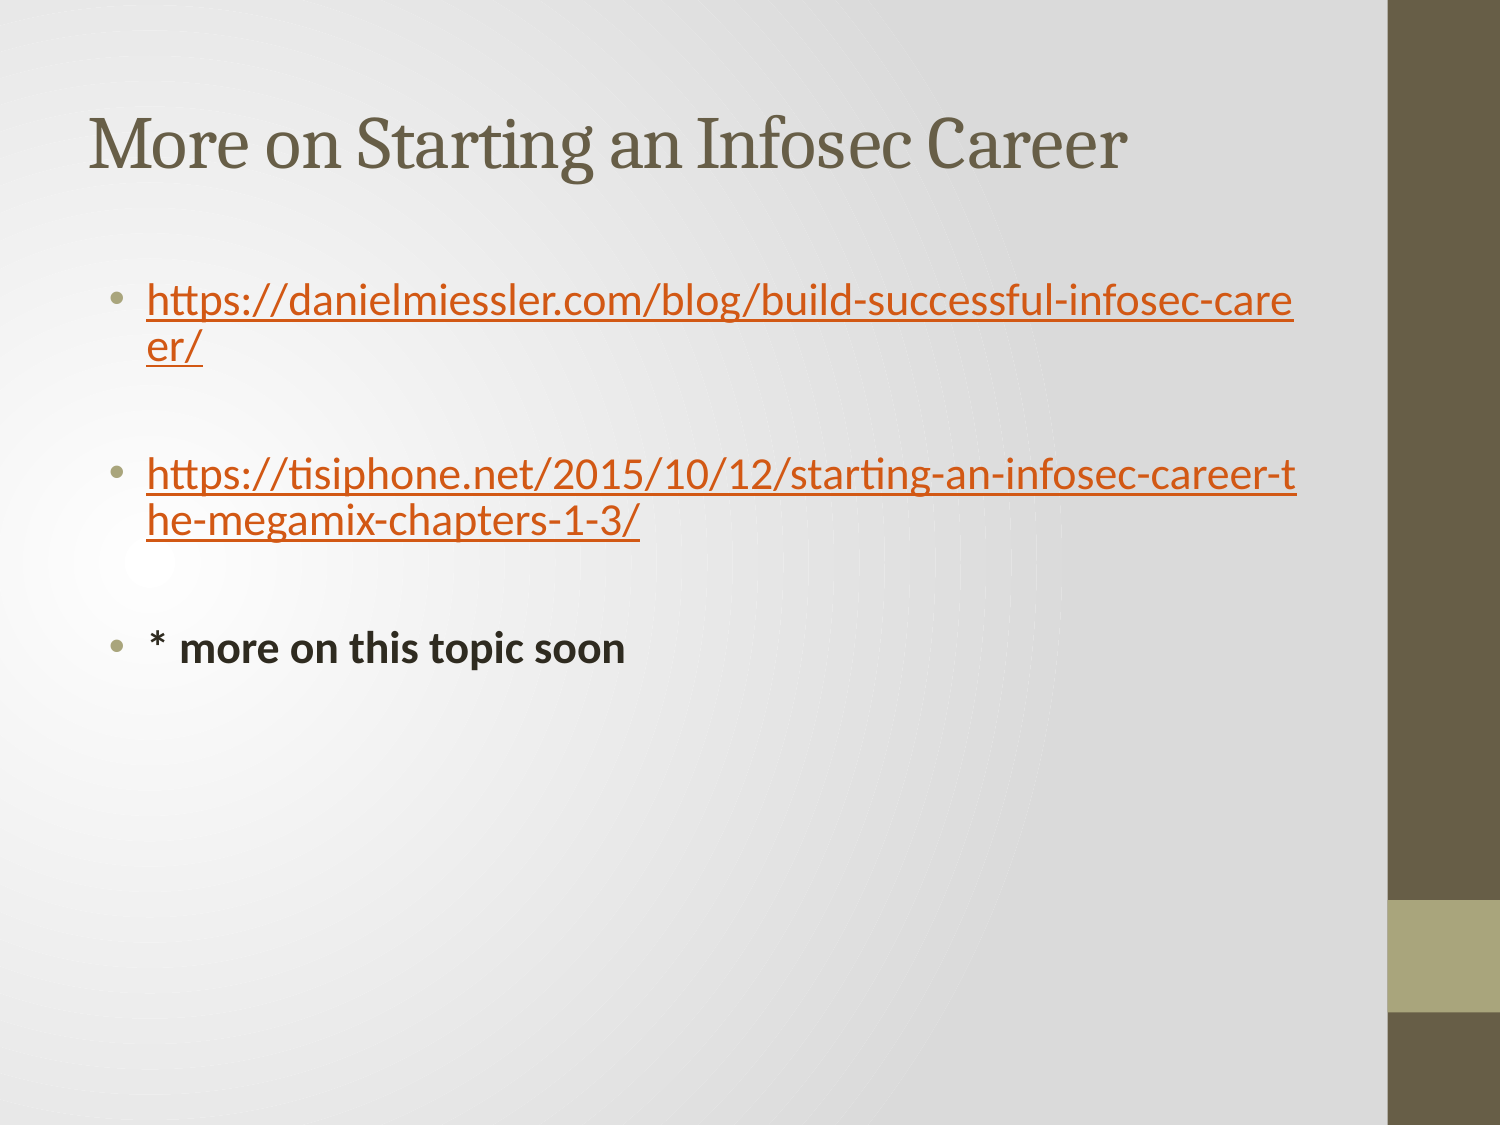

# More on Starting an Infosec Career
https://danielmiessler.com/blog/build-successful-infosec-career/

https://tisiphone.net/2015/10/12/starting-an-infosec-career-the-megamix-chapters-1-3/

* more on this topic soon